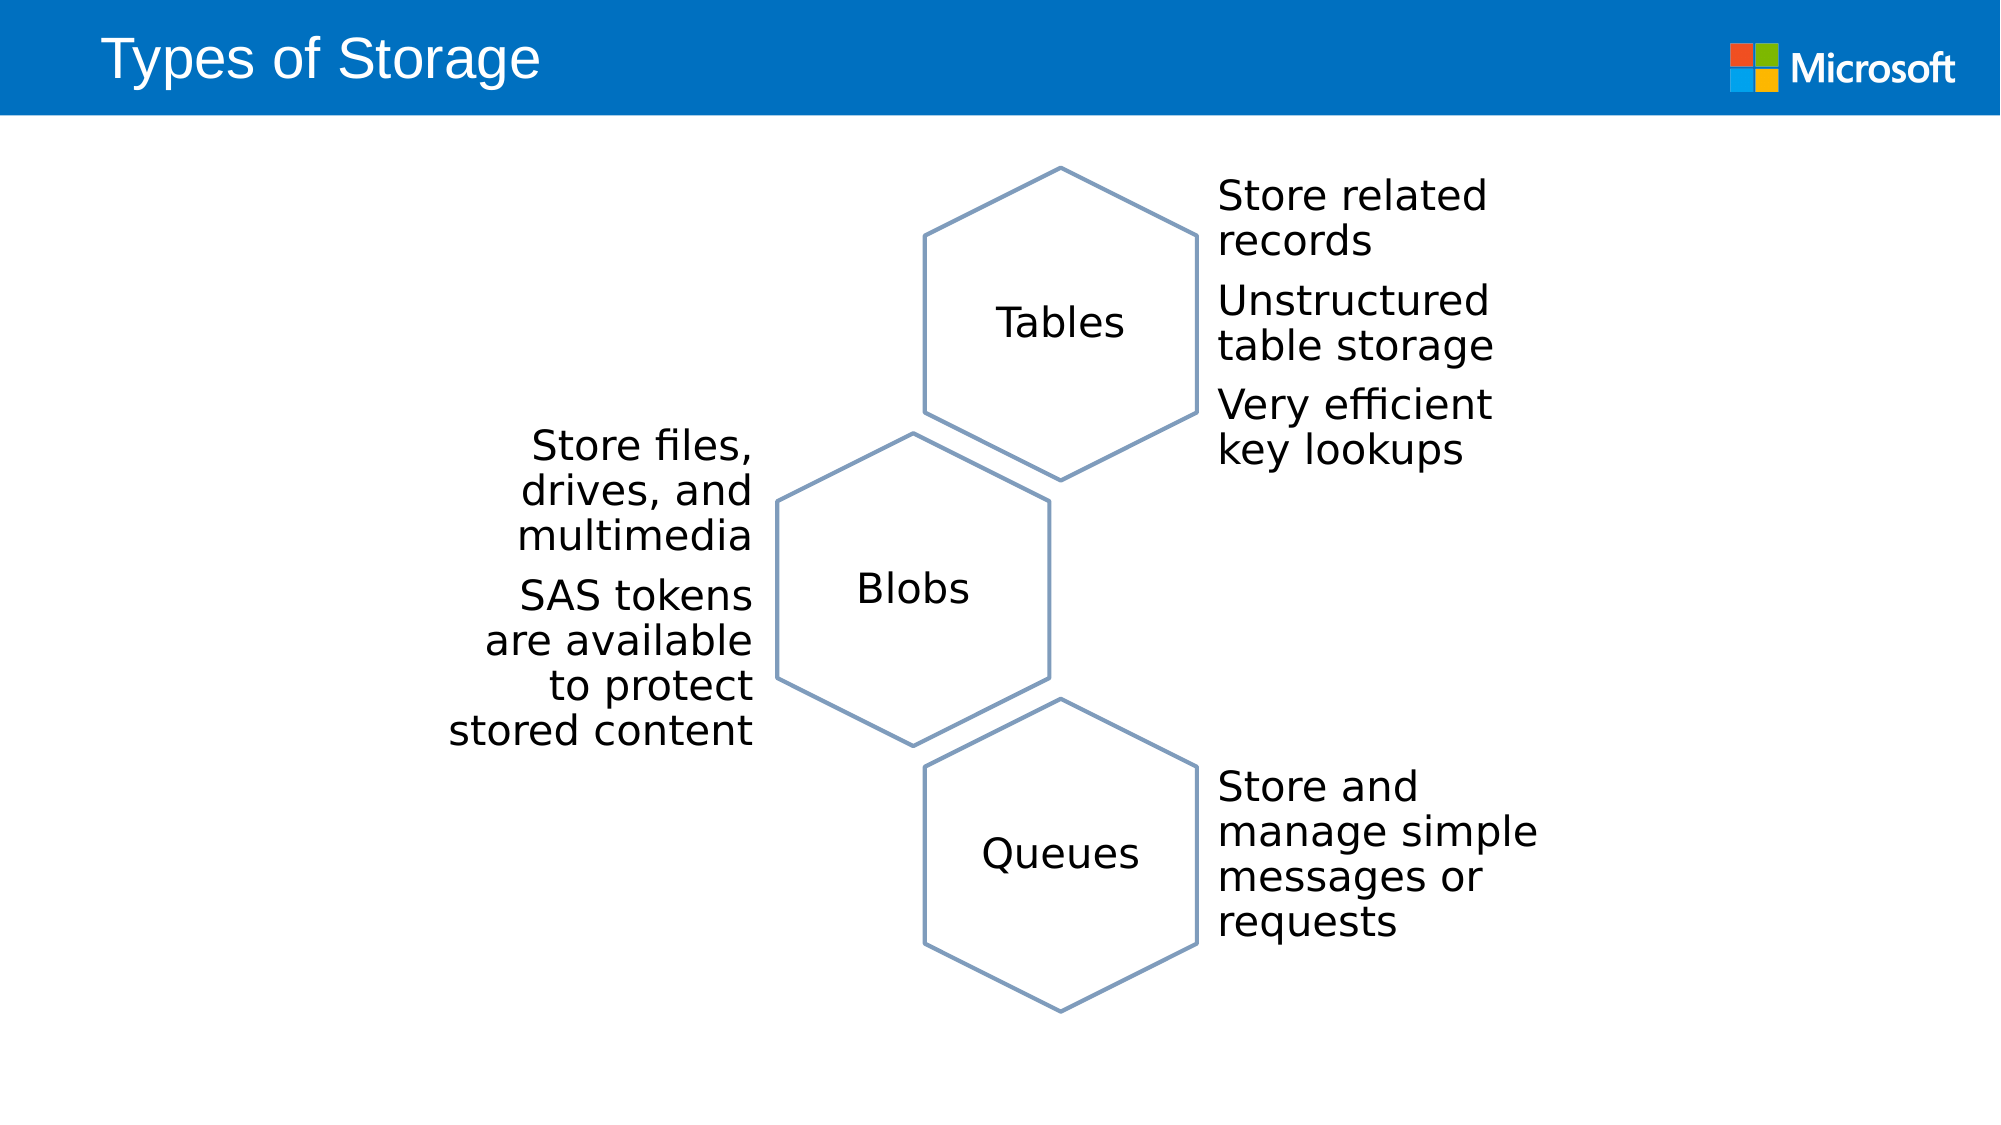

# Types of Storage
Tables
Store related records
Unstructured table storage
Very efficient key lookups

Blobs
Store files, drives, and multimedia
SAS tokens are available to protect stored content

Queues
Store and manage simple messages or requests